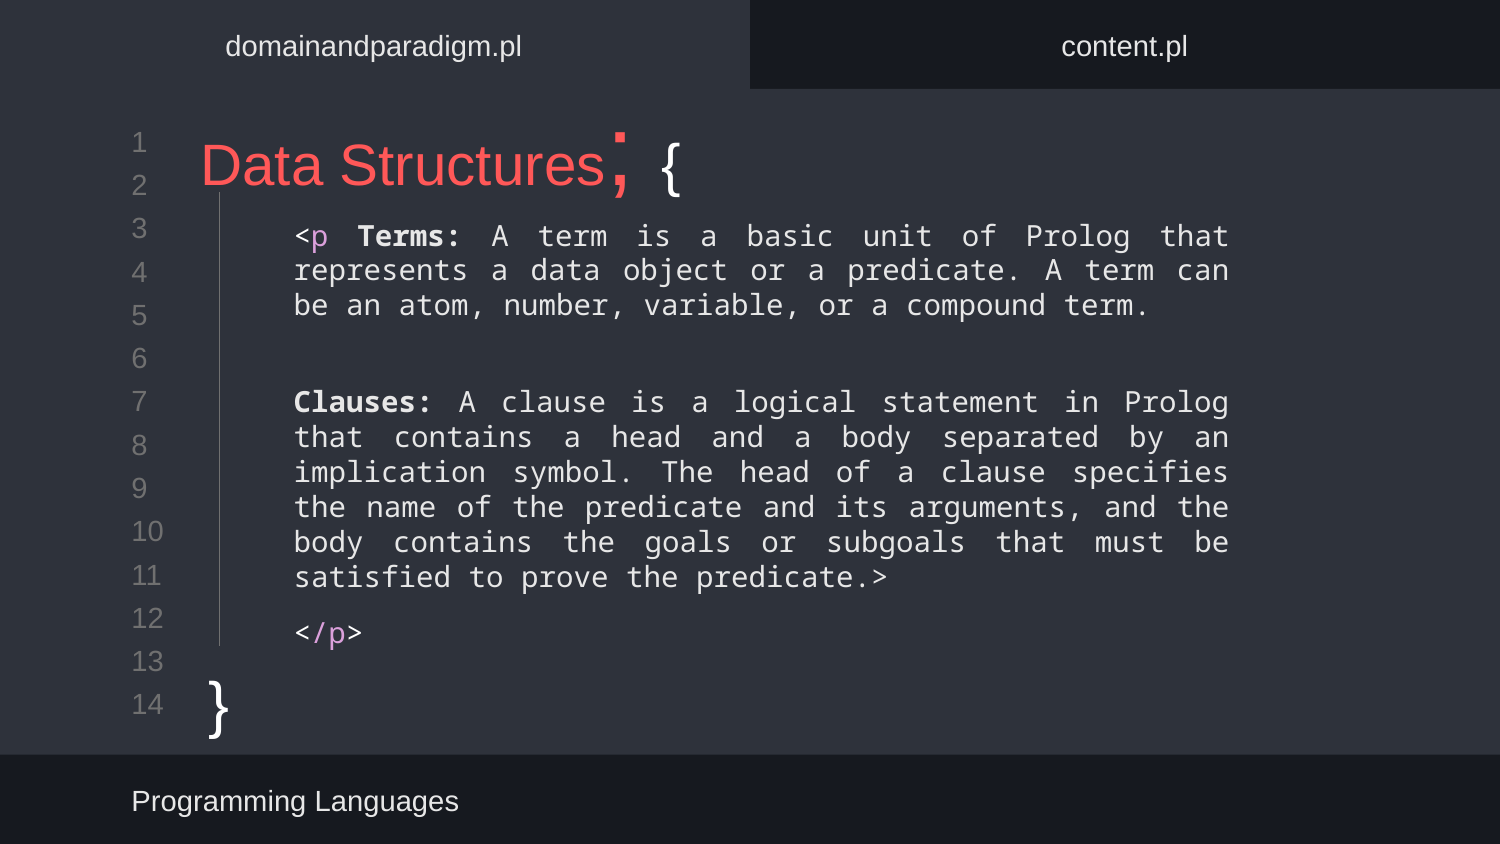

domainandparadigm.pl
content.pl
# Data Structures; {
}
<p Terms: A term is a basic unit of Prolog that represents a data object or a predicate. A term can be an atom, number, variable, or a compound term.

Clauses: A clause is a logical statement in Prolog that contains a head and a body separated by an implication symbol. The head of a clause specifies the name of the predicate and its arguments, and the body contains the goals or subgoals that must be satisfied to prove the predicate.>
</p>

Programming Languages